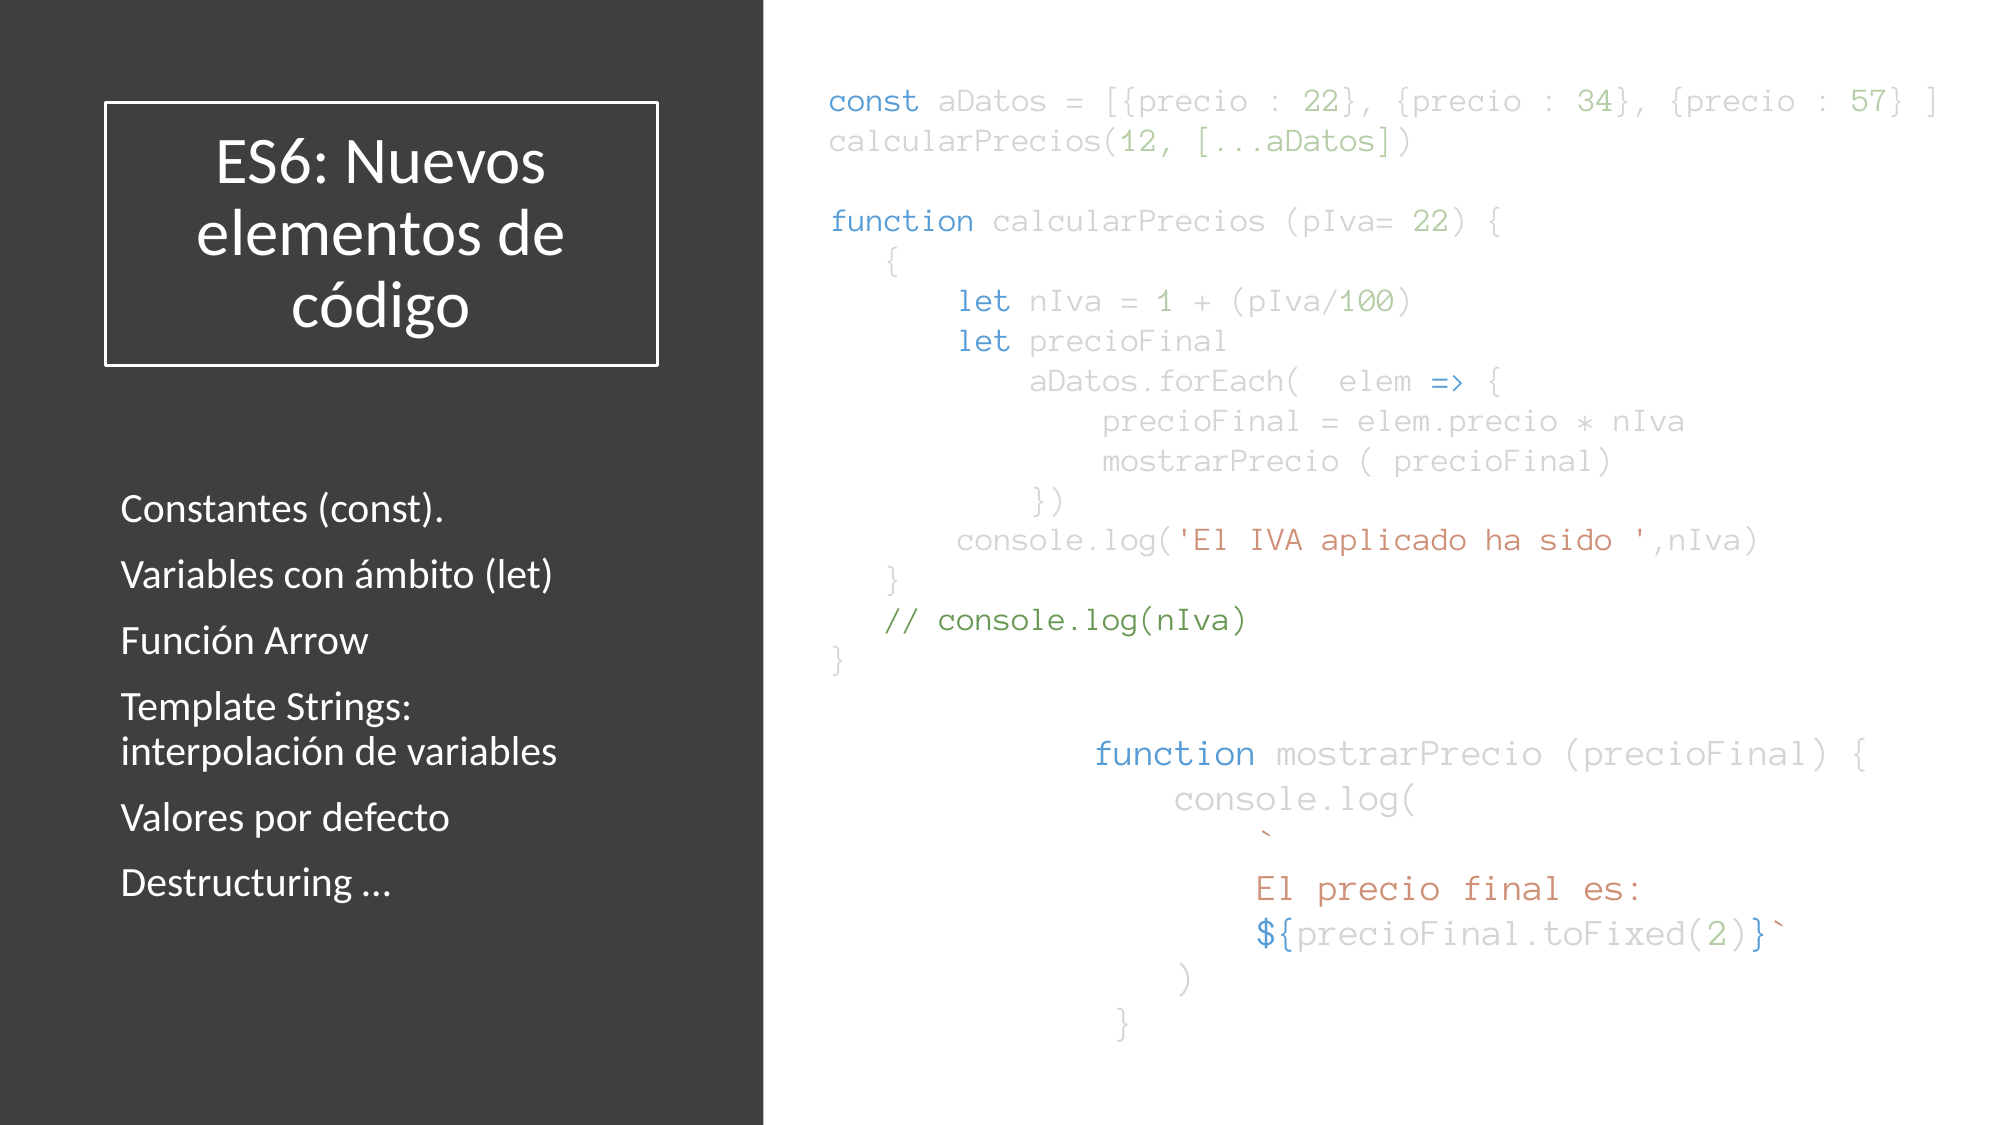

const aDatos = [{precio : 22}, {precio : 34}, {precio : 57} ]
calcularPrecios(12, [...aDatos])
function calcularPrecios (pIva= 22) {
   {
       let nIva = 1 + (pIva/100)
       let precioFinal
           aDatos.forEach(  elem => {
               precioFinal = elem.precio * nIva
               mostrarPrecio ( precioFinal)
           })
       console.log('El IVA aplicado ha sido ',nIva)
   }
   // console.log(nIva)
}
# ES6: Nuevos elementos de código
Constantes (const).
Variables con ámbito (let)
Función Arrow
Template Strings: interpolación de variables
Valores por defecto
Destructuring …

function mostrarPrecio (precioFinal) {
    console.log(
        `
        El precio final es:
        ${precioFinal.toFixed(2)}`
    )
 }